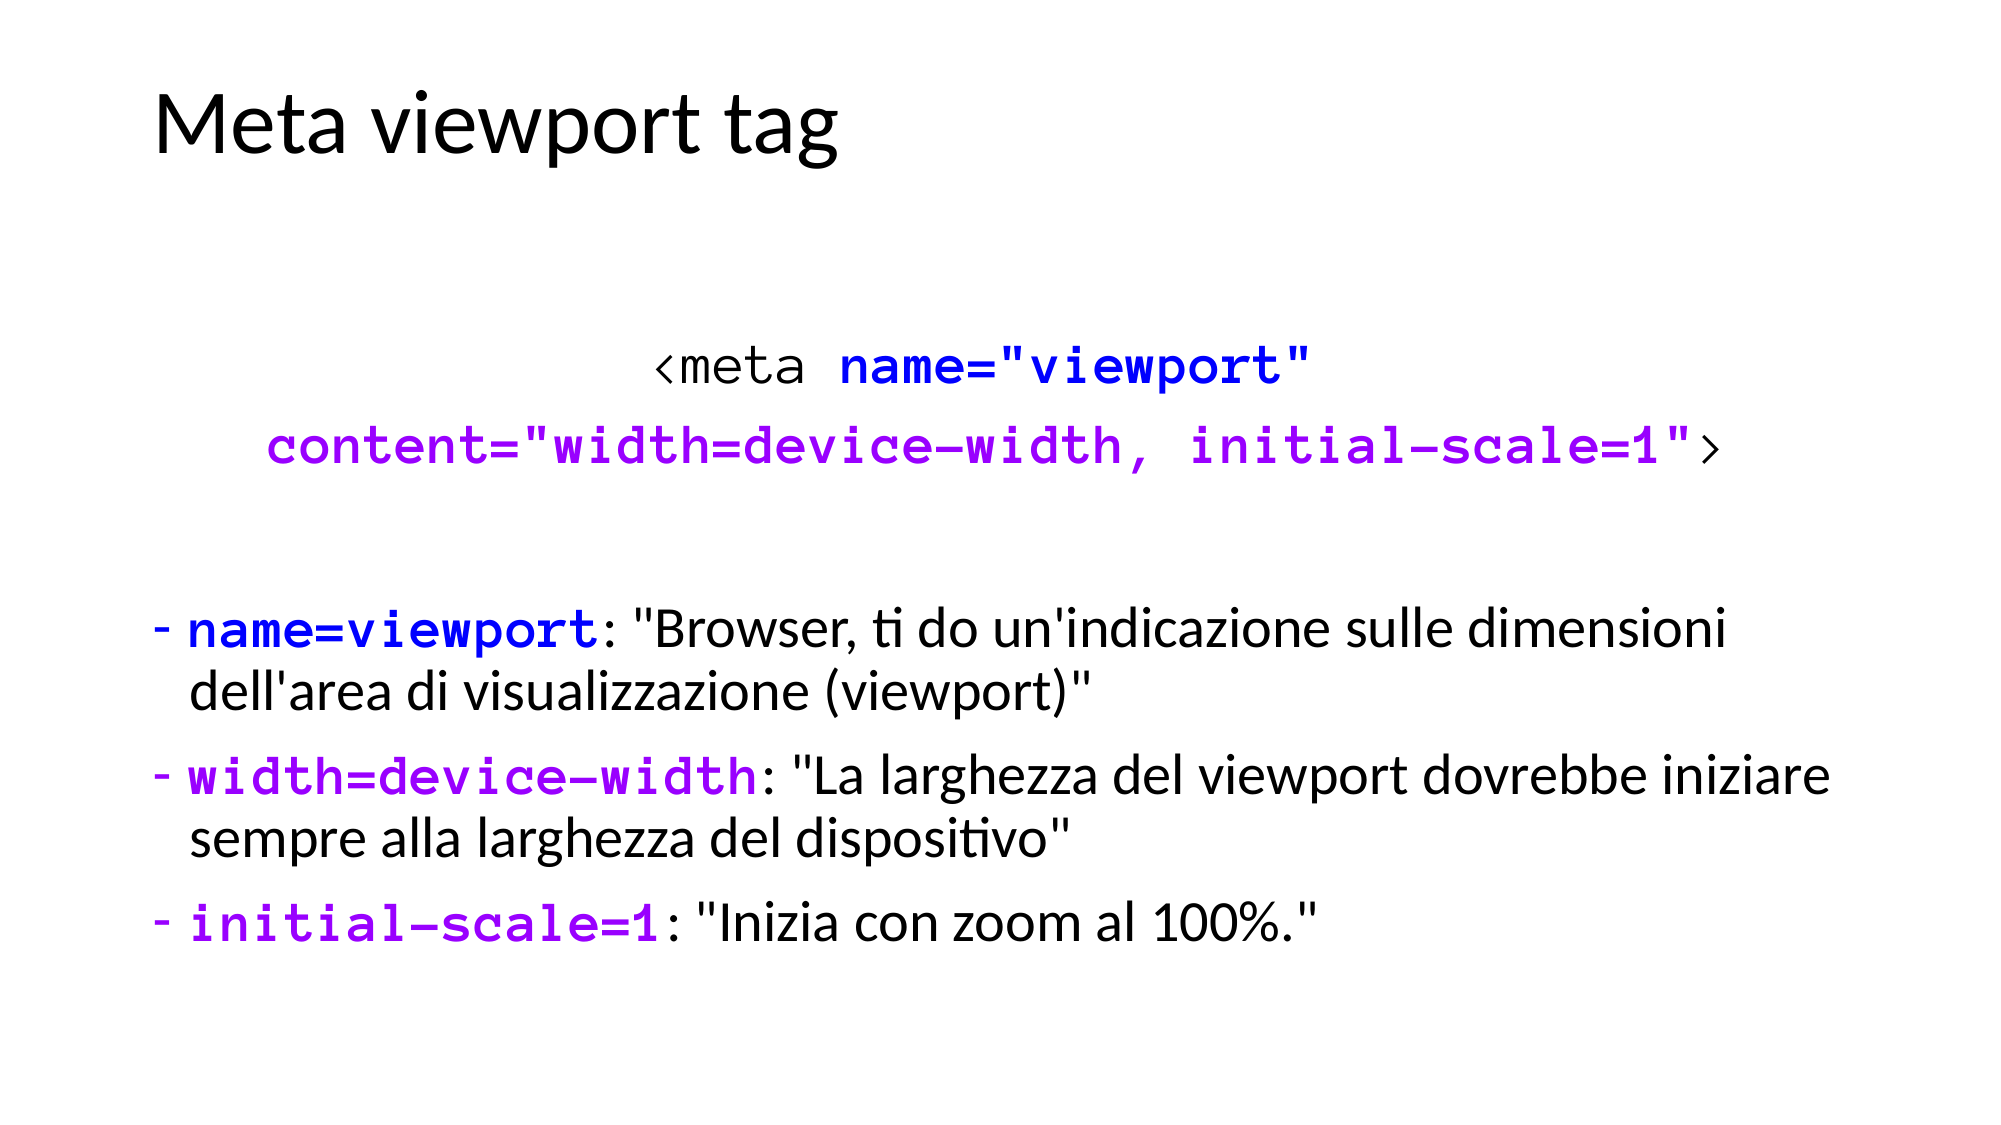

# Meta viewport tag
<meta name="viewport"
content="width=device-width, initial-scale=1">

name=viewport: "Browser, ti do un'indicazione sulle dimensioni dell'area di visualizzazione (viewport)"
width=device-width: "La larghezza del viewport dovrebbe iniziare sempre alla larghezza del dispositivo"
initial-scale=1: "Inizia con zoom al 100%."